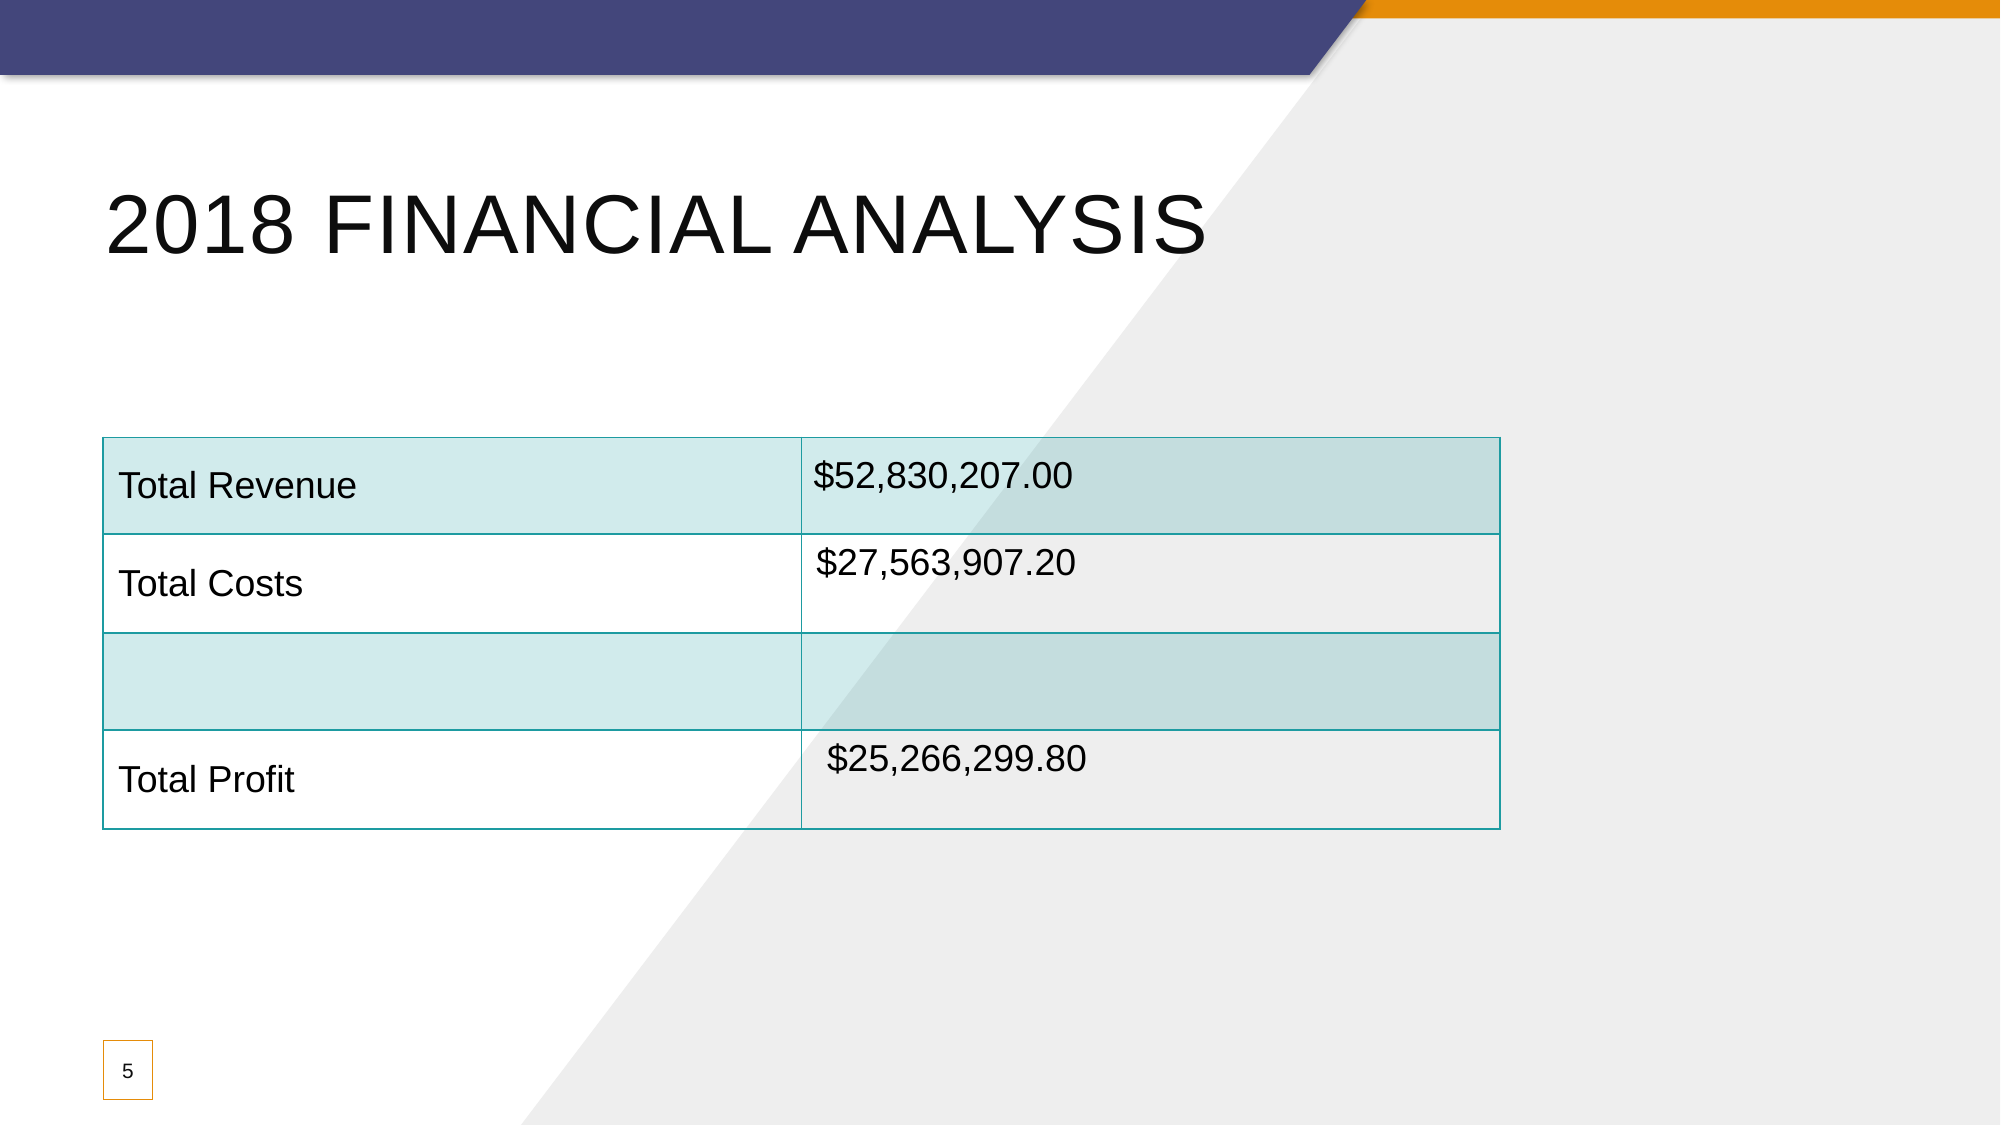

# 2018 financial analysis
| Total Revenue | $52,830,207.00 |
| --- | --- |
| Total Costs | $27,563,907.20 |
|  |  |
| Total Profit | $25,266,299.80 |
5